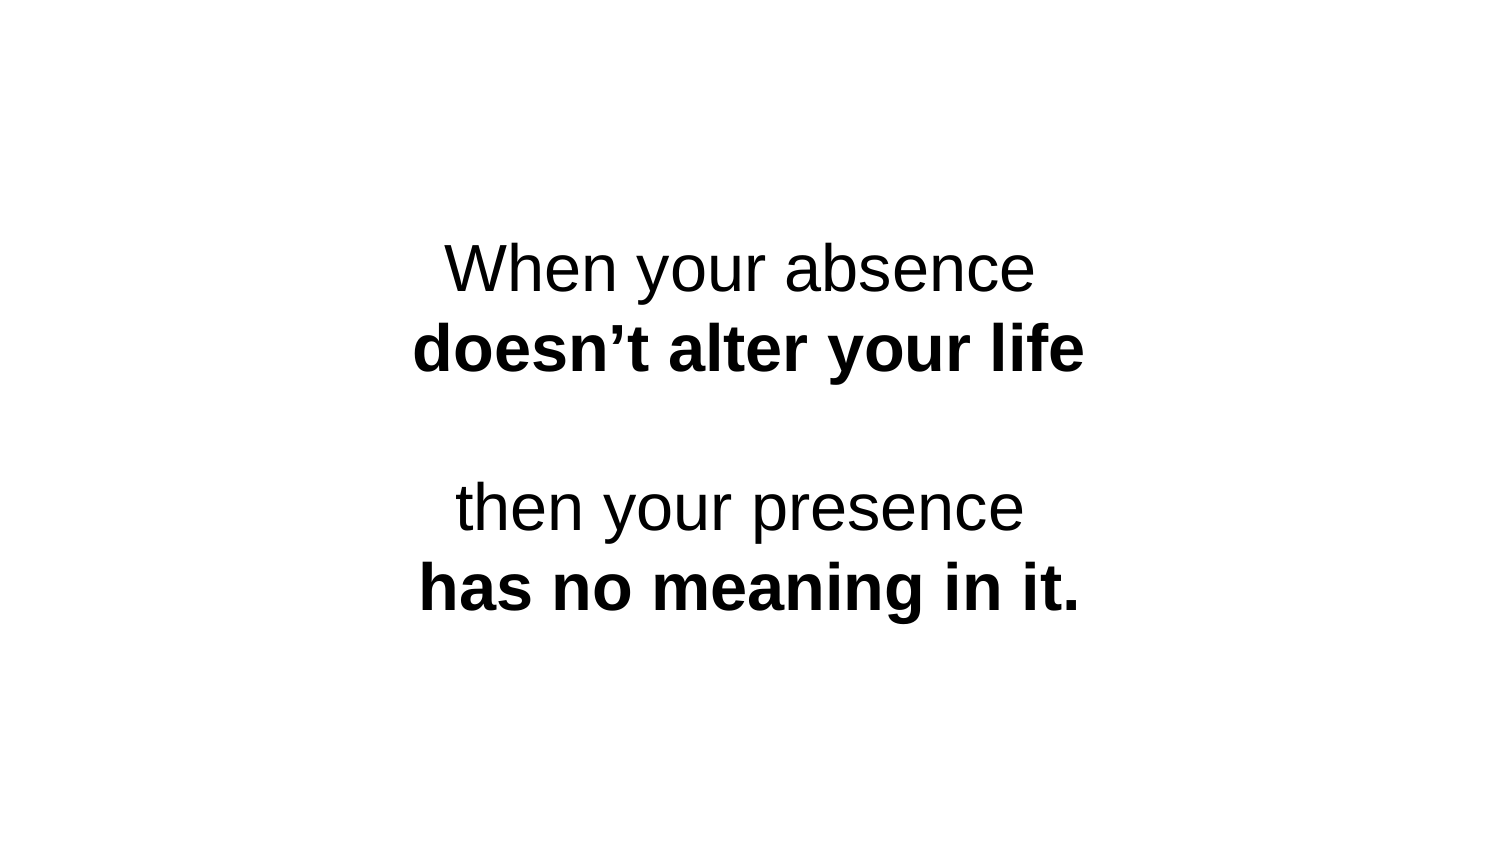

When your absence
doesn’t alter your life

then your presence
has no meaning in it.
3